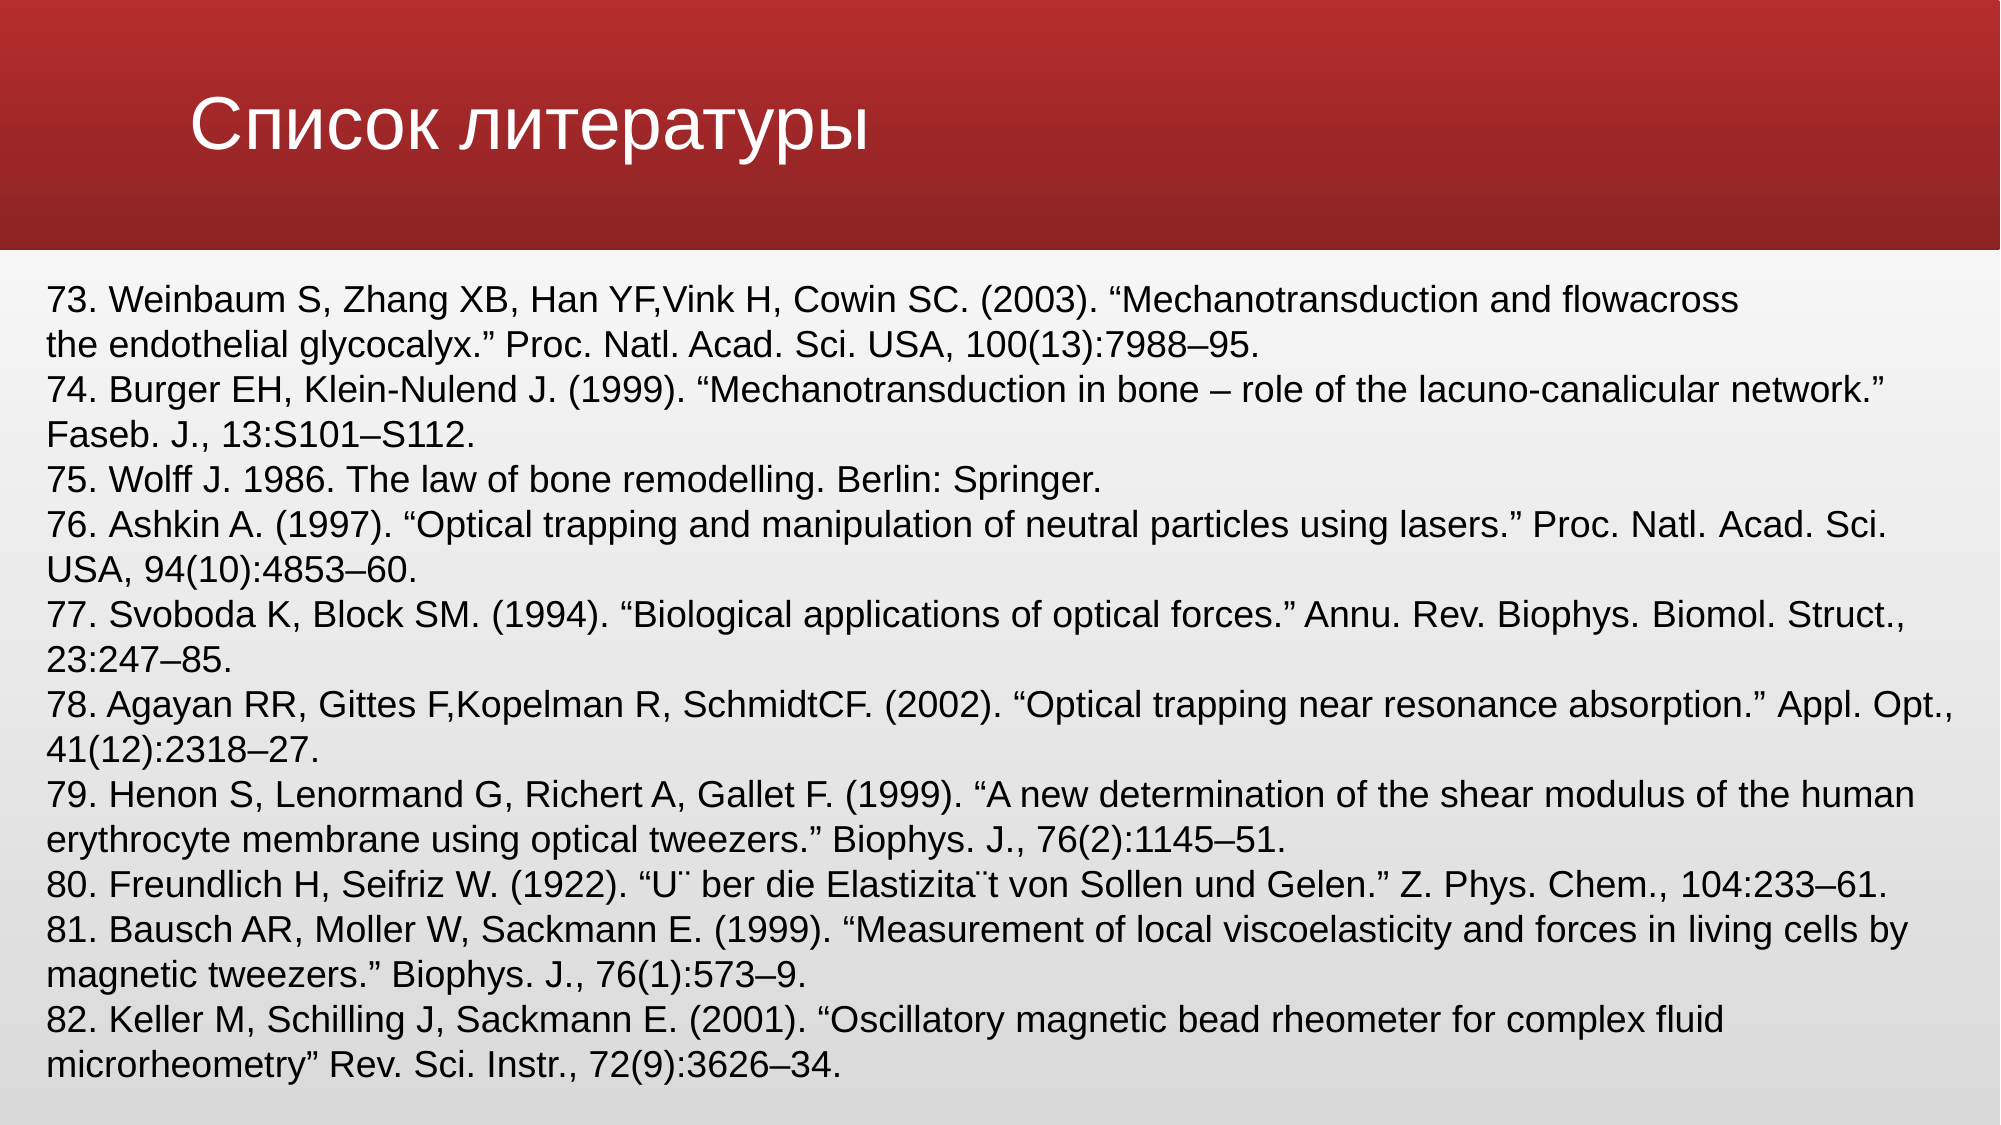

# Список литературы
73. Weinbaum S, Zhang XB, Han YF,Vink H, Cowin SC. (2003). “Mechanotransduction and flowacross
the endothelial glycocalyx.” Proc. Natl. Acad. Sci. USA, 100(13):7988–95.
74. Burger EH, Klein-Nulend J. (1999). “Mechanotransduction in bone – role of the lacuno-canalicular network.” Faseb. J., 13:S101–S112.
75. Wolff J. 1986. The law of bone remodelling. Berlin: Springer.
76. Ashkin A. (1997). “Optical trapping and manipulation of neutral particles using lasers.” Proc. Natl. Acad. Sci. USA, 94(10):4853–60.
77. Svoboda K, Block SM. (1994). “Biological applications of optical forces.” Annu. Rev. Biophys. Biomol. Struct., 23:247–85.
78. Agayan RR, Gittes F,Kopelman R, SchmidtCF. (2002). “Optical trapping near resonance absorption.” Appl. Opt., 41(12):2318–27.
79. Henon S, Lenormand G, Richert A, Gallet F. (1999). “A new determination of the shear modulus of the human erythrocyte membrane using optical tweezers.” Biophys. J., 76(2):1145–51.
80. Freundlich H, Seifriz W. (1922). “U¨ ber die Elastizita¨t von Sollen und Gelen.” Z. Phys. Chem., 104:233–61.
81. Bausch AR, Moller W, Sackmann E. (1999). “Measurement of local viscoelasticity and forces in living cells by magnetic tweezers.” Biophys. J., 76(1):573–9.
82. Keller M, Schilling J, Sackmann E. (2001). “Oscillatory magnetic bead rheometer for complex fluid
microrheometry” Rev. Sci. Instr., 72(9):3626–34.